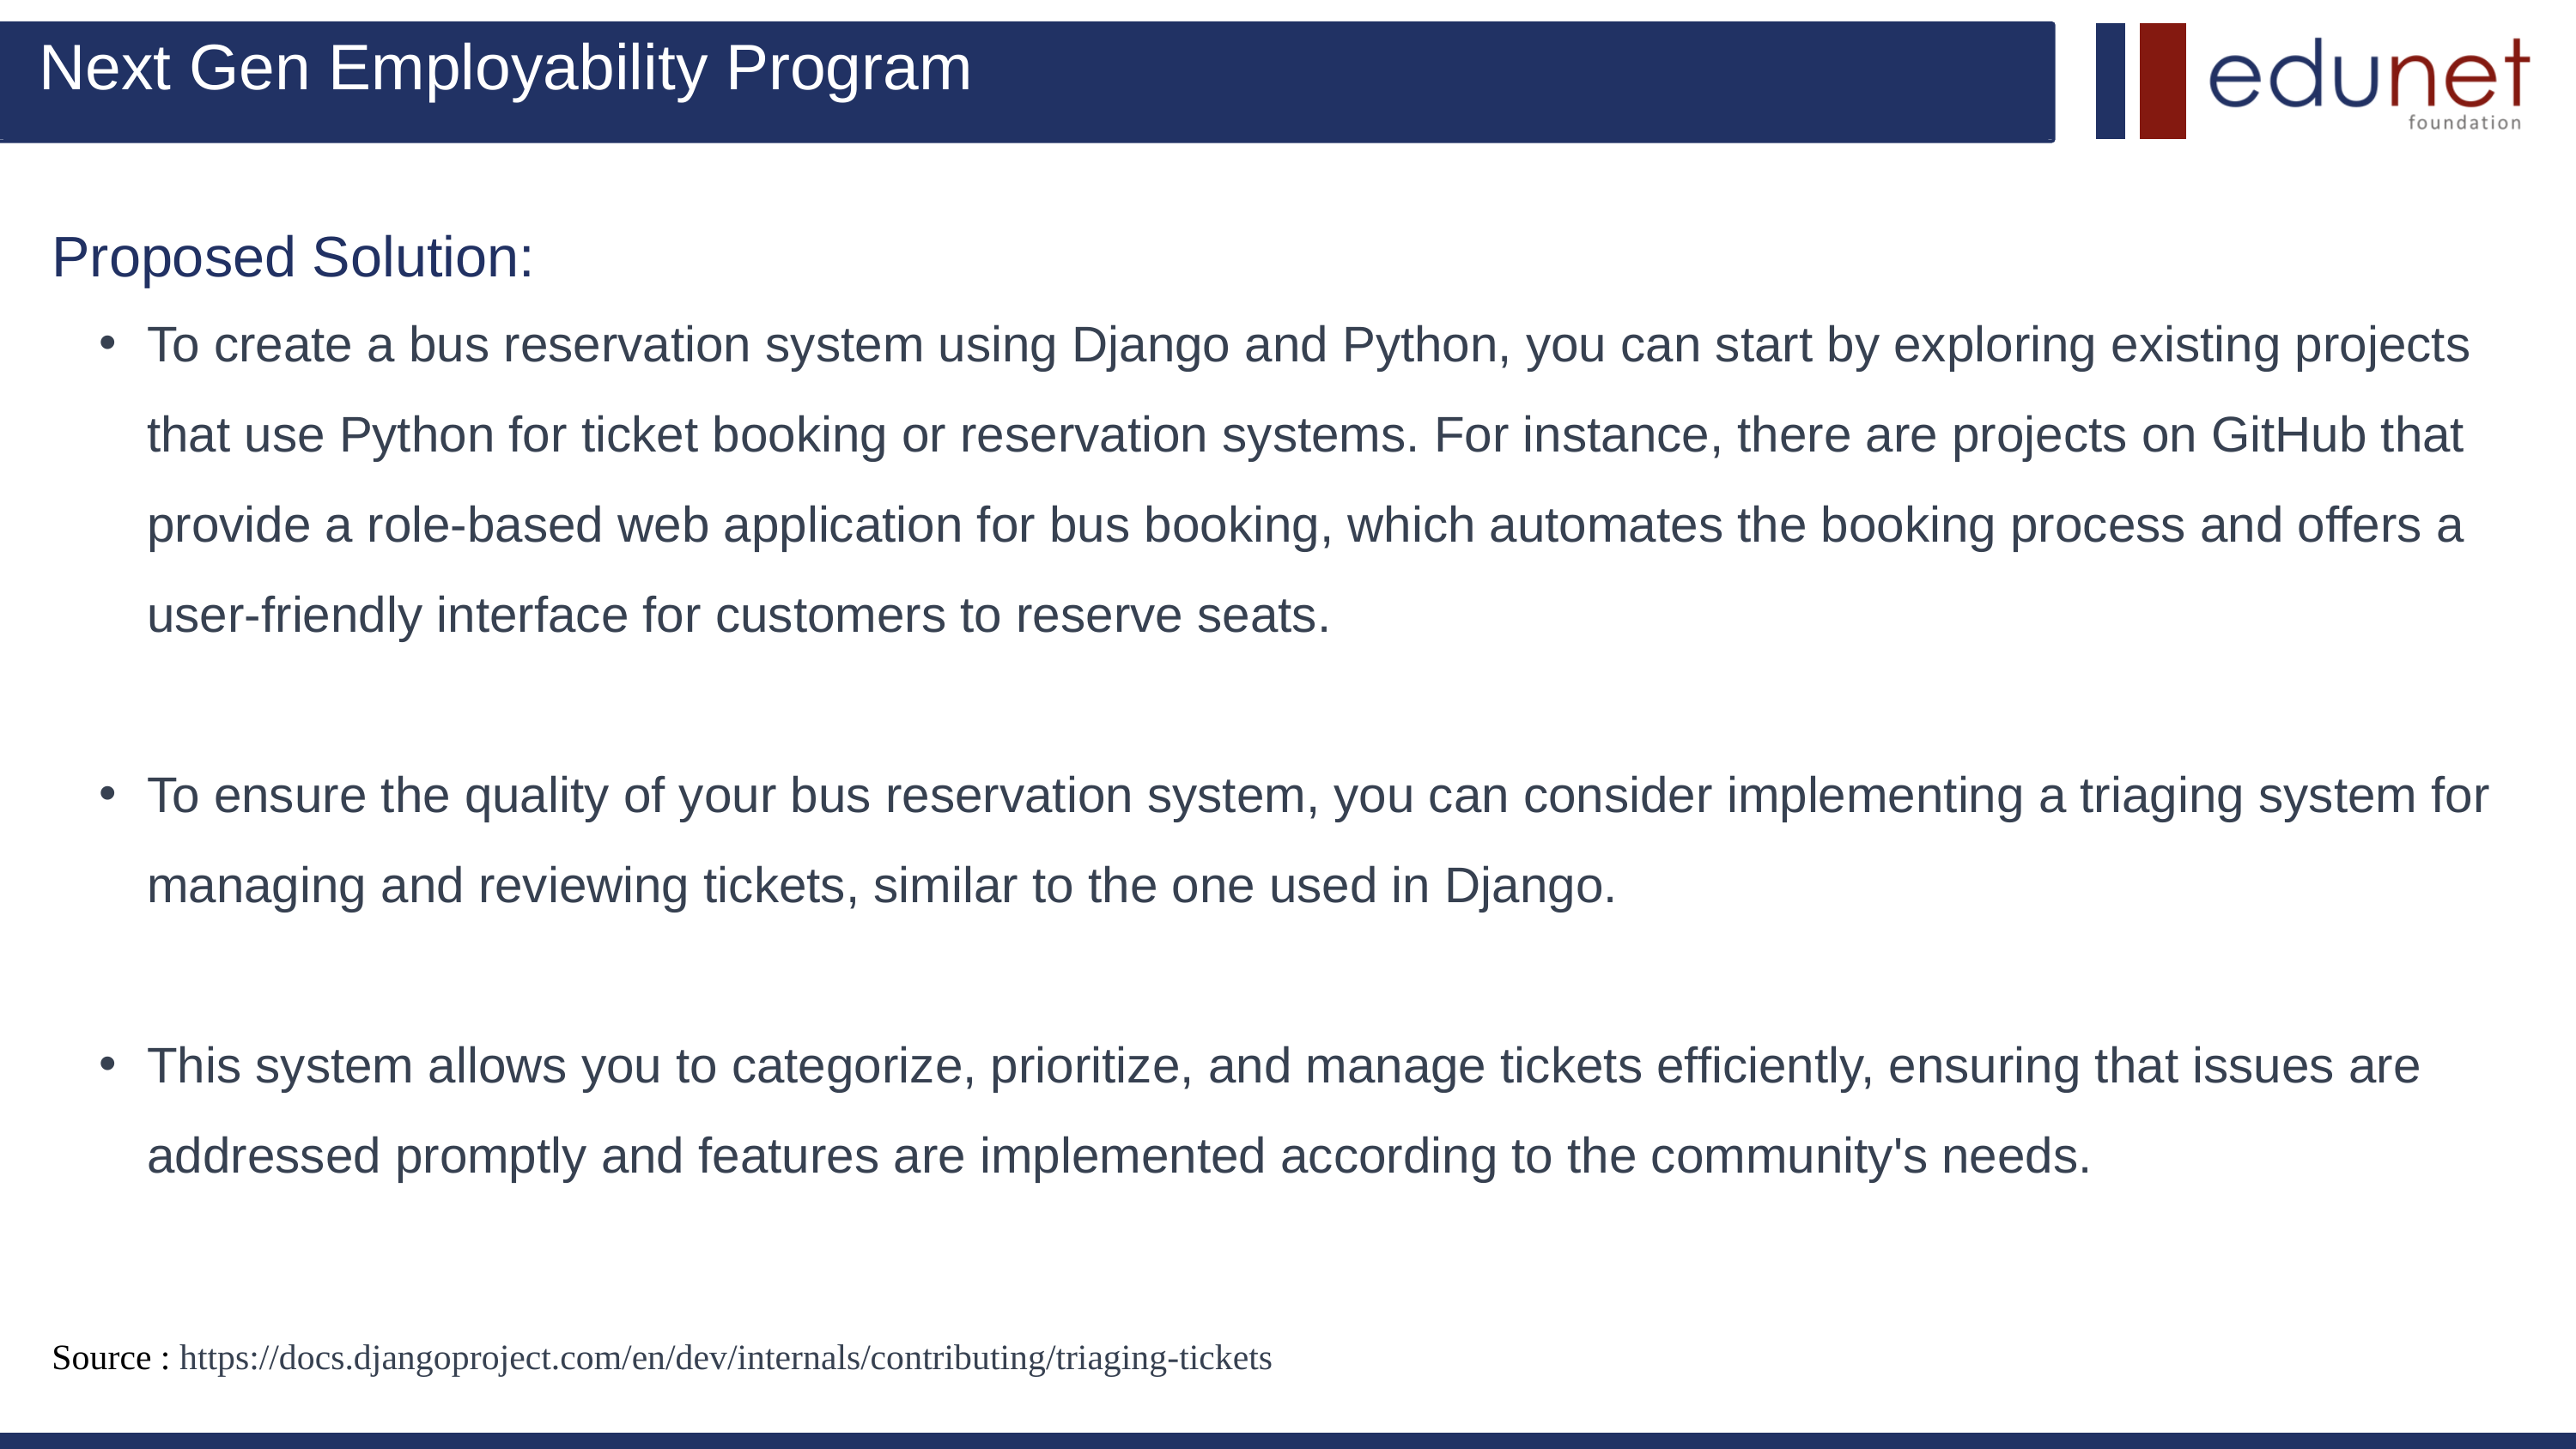

Next Gen Employability Program
Proposed Solution:
To create a bus reservation system using Django and Python, you can start by exploring existing projects that use Python for ticket booking or reservation systems. For instance, there are projects on GitHub that provide a role-based web application for bus booking, which automates the booking process and offers a user-friendly interface for customers to reserve seats.

To ensure the quality of your bus reservation system, you can consider implementing a triaging system for managing and reviewing tickets, similar to the one used in Django.

This system allows you to categorize, prioritize, and manage tickets efficiently, ensuring that issues are addressed promptly and features are implemented according to the community's needs.

Source : https://docs.djangoproject.com/en/dev/internals/contributing/triaging-tickets